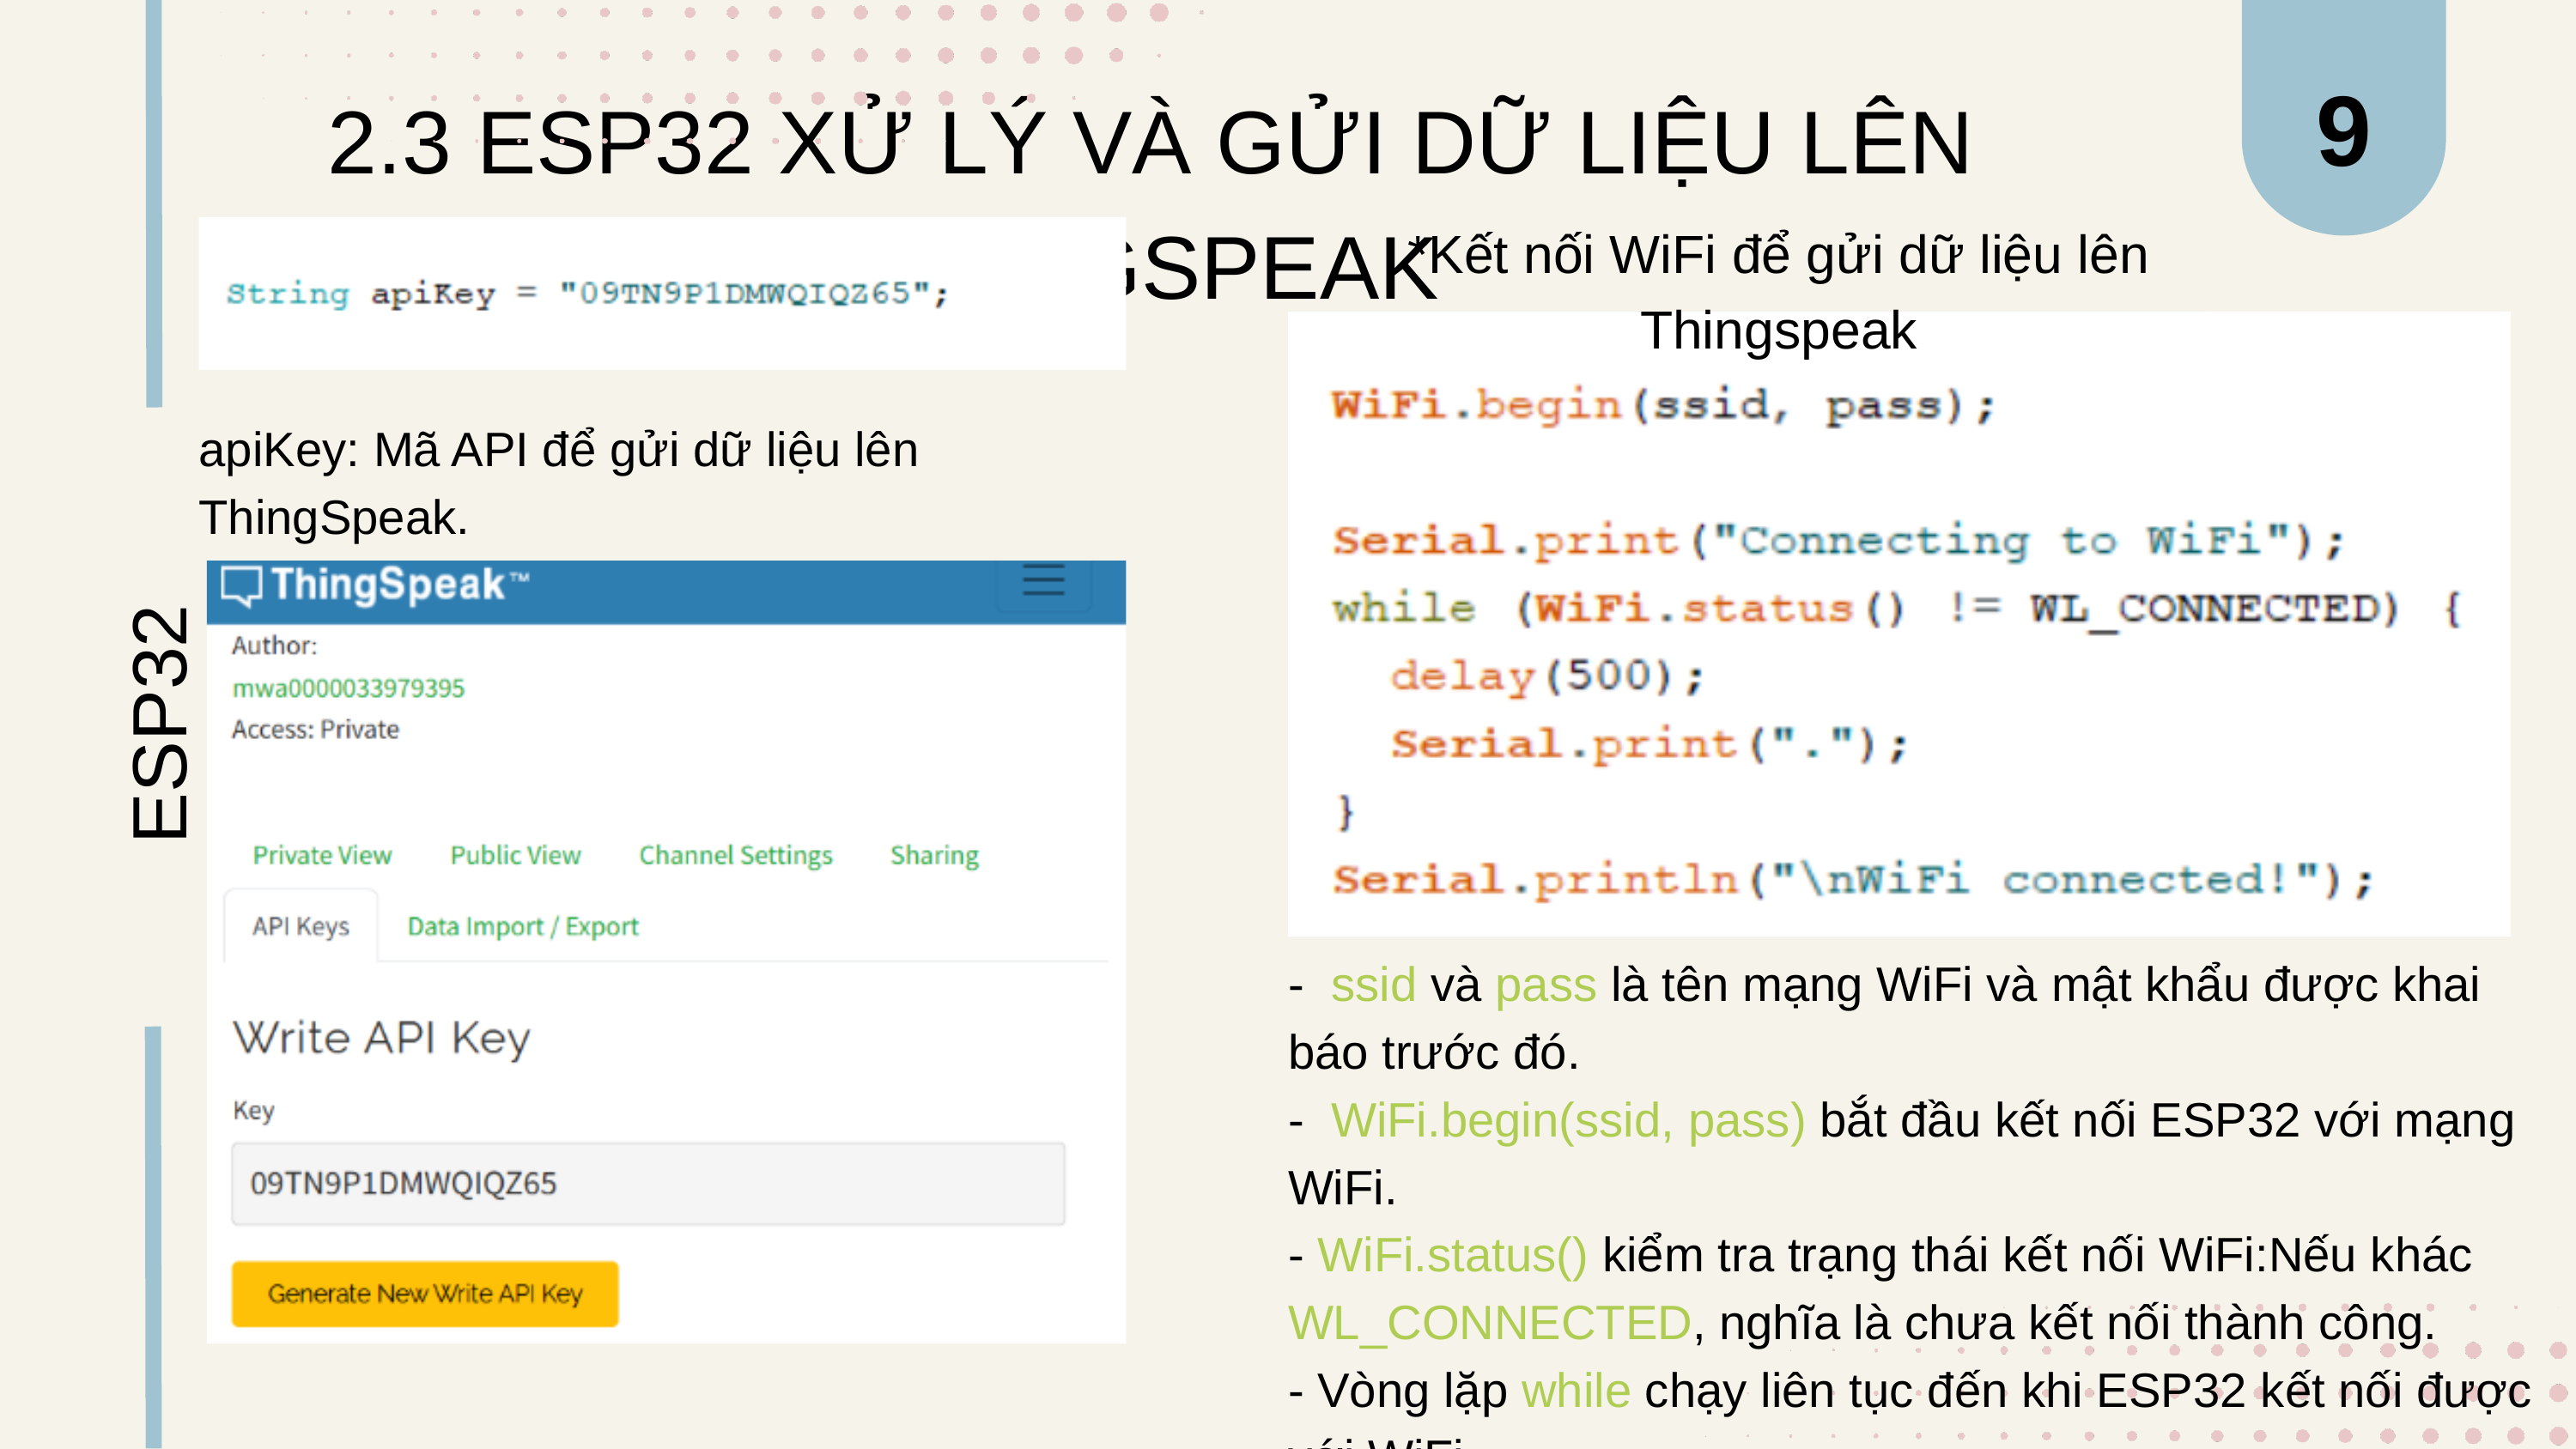

9

2.3 ESP32 XỬ LÝ VÀ GỬI DỮ LIỆU LÊN THINGSPEAK

*Kết nối WiFi để gửi dữ liệu lên Thingspeak

apiKey: Mã API để gửi dữ liệu lên ThingSpeak.

ESP32
-  ssid và pass là tên mạng WiFi và mật khẩu được khai báo trước đó.
-  WiFi.begin(ssid, pass) bắt đầu kết nối ESP32 với mạng WiFi.
- WiFi.status() kiểm tra trạng thái kết nối WiFi:Nếu khác WL_CONNECTED, nghĩa là chưa kết nối thành công.
- Vòng lặp while chạy liên tục đến khi ESP32 kết nối được với WiFi.